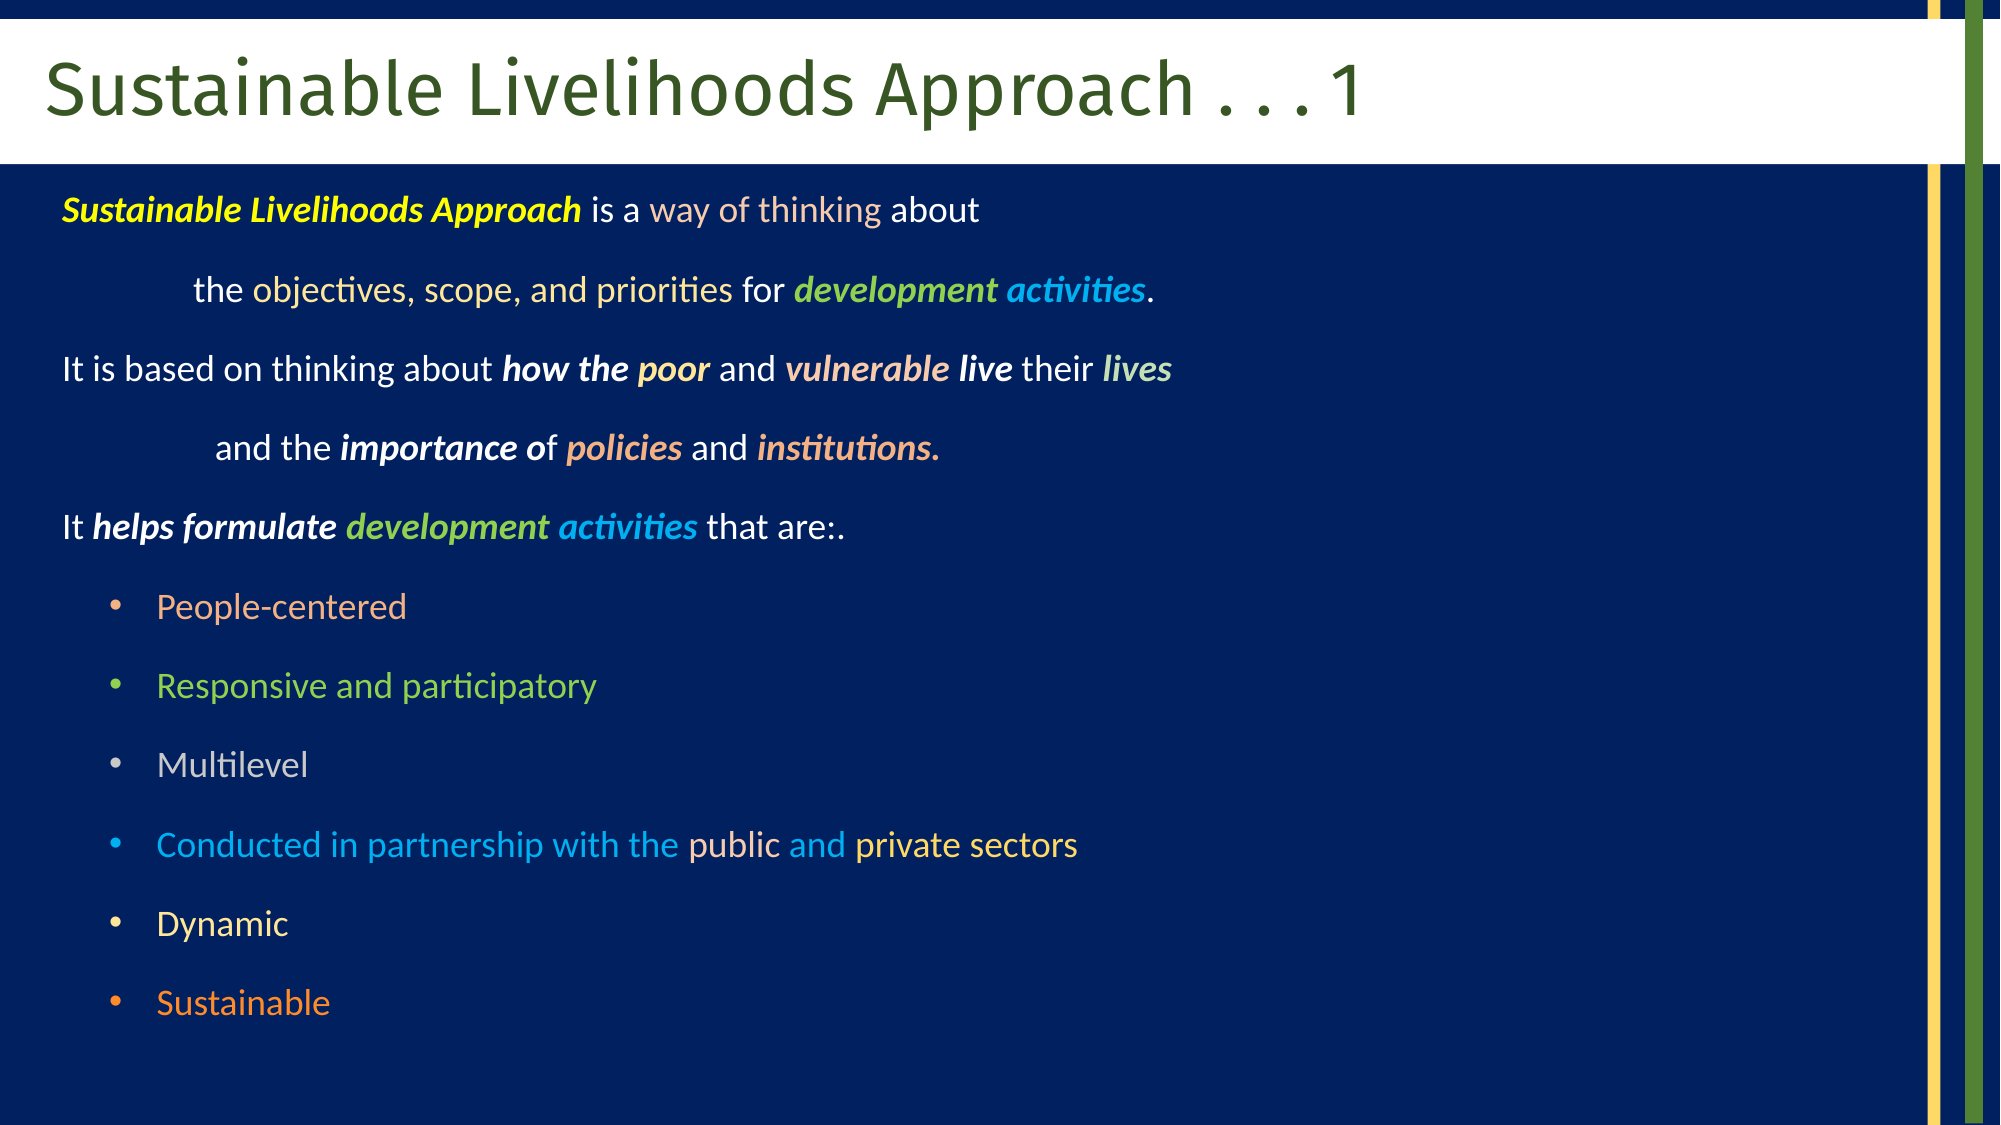

# Sustainable Livelihoods Approach . . . 1
Sustainable Livelihoods Approach is a way of thinking about
the objectives, scope, and priorities for development activities.
It is based on thinking about how the poor and vulnerable live their lives
and the importance of policies and institutions.
It helps formulate development activities that are:.
People-centered
Responsive and participatory
Multilevel
Conducted in partnership with the public and private sectors
Dynamic
Sustainable